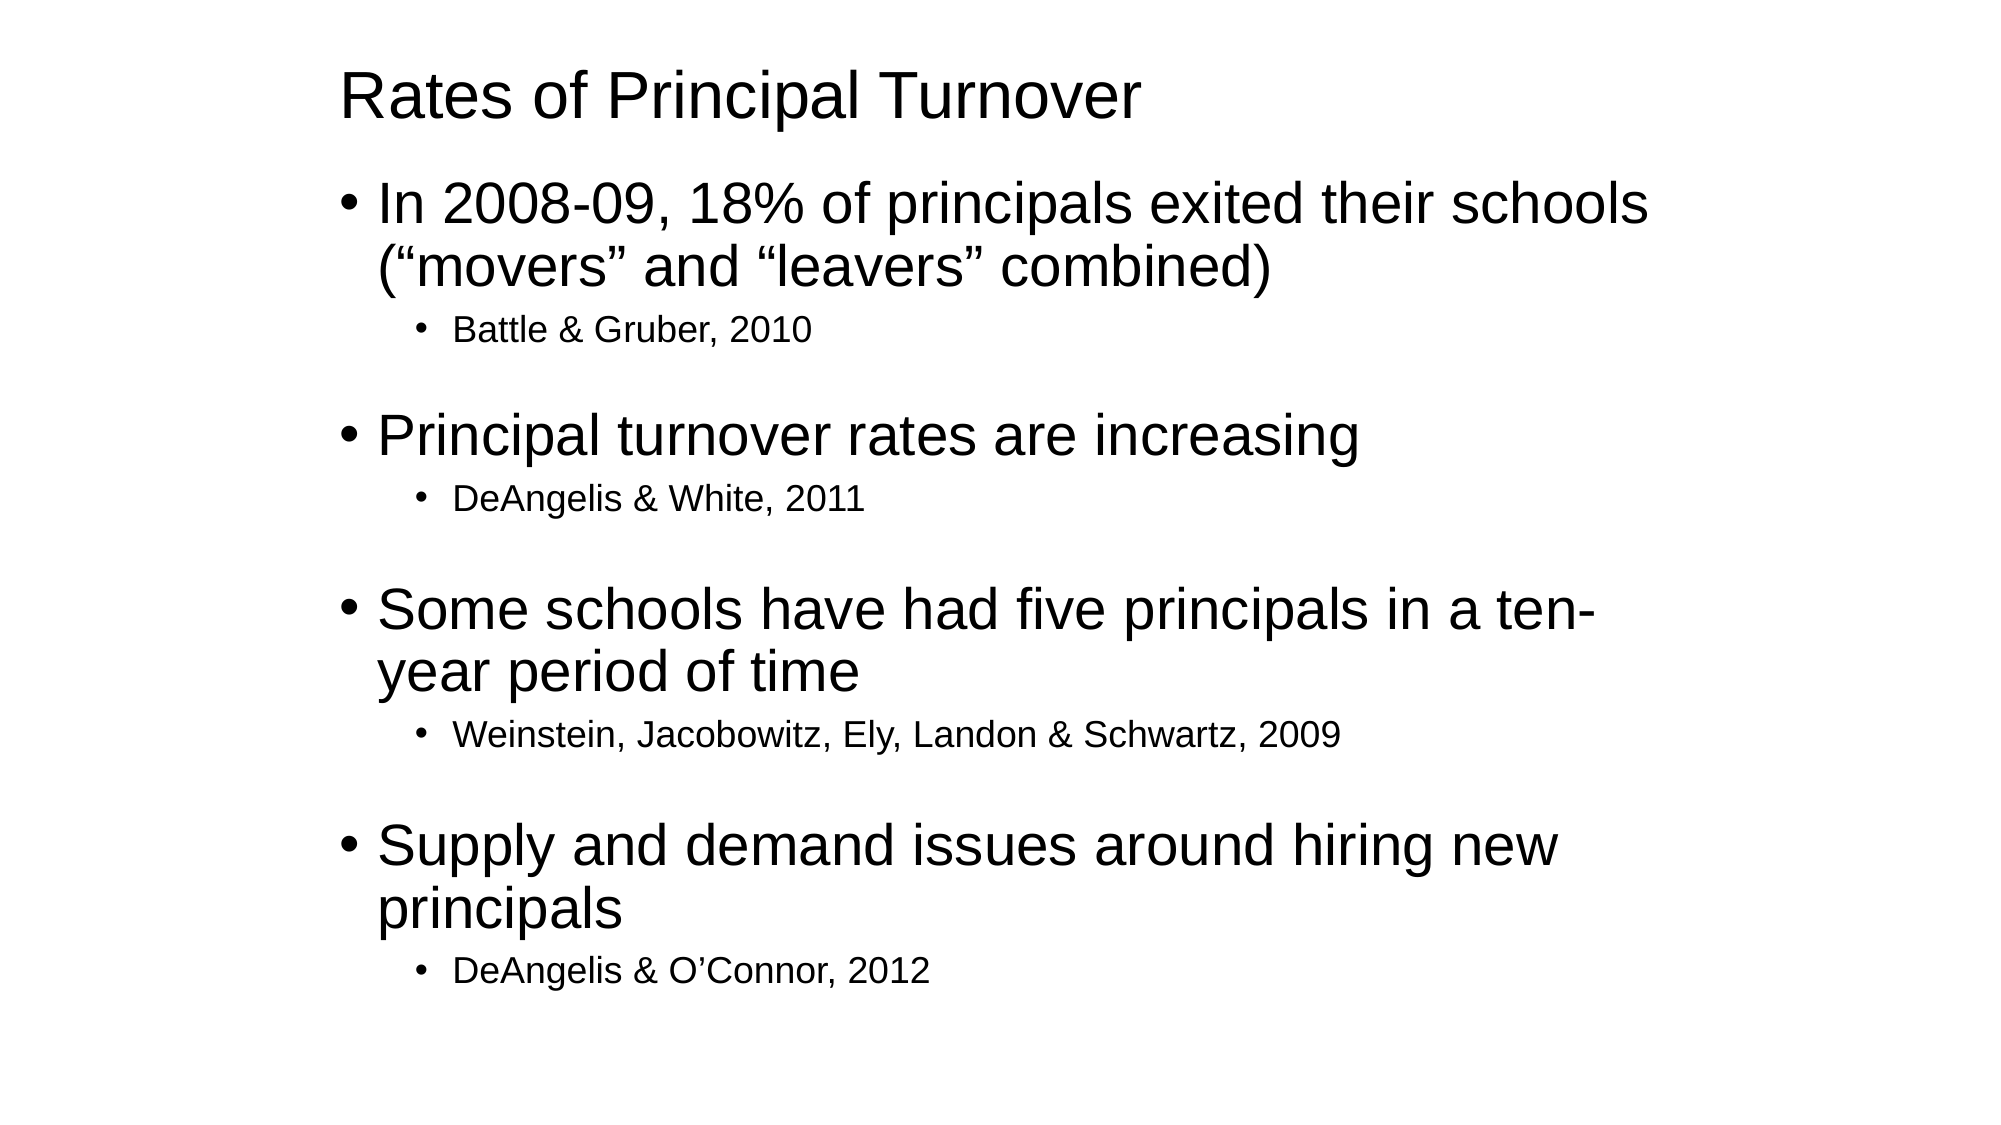

# Rates of Principal Turnover
In 2008-09, 18% of principals exited their schools (“movers” and “leavers” combined)
Battle & Gruber, 2010

Principal turnover rates are increasing
DeAngelis & White, 2011

Some schools have had five principals in a ten-year period of time
Weinstein, Jacobowitz, Ely, Landon & Schwartz, 2009

Supply and demand issues around hiring new principals
DeAngelis & O’Connor, 2012